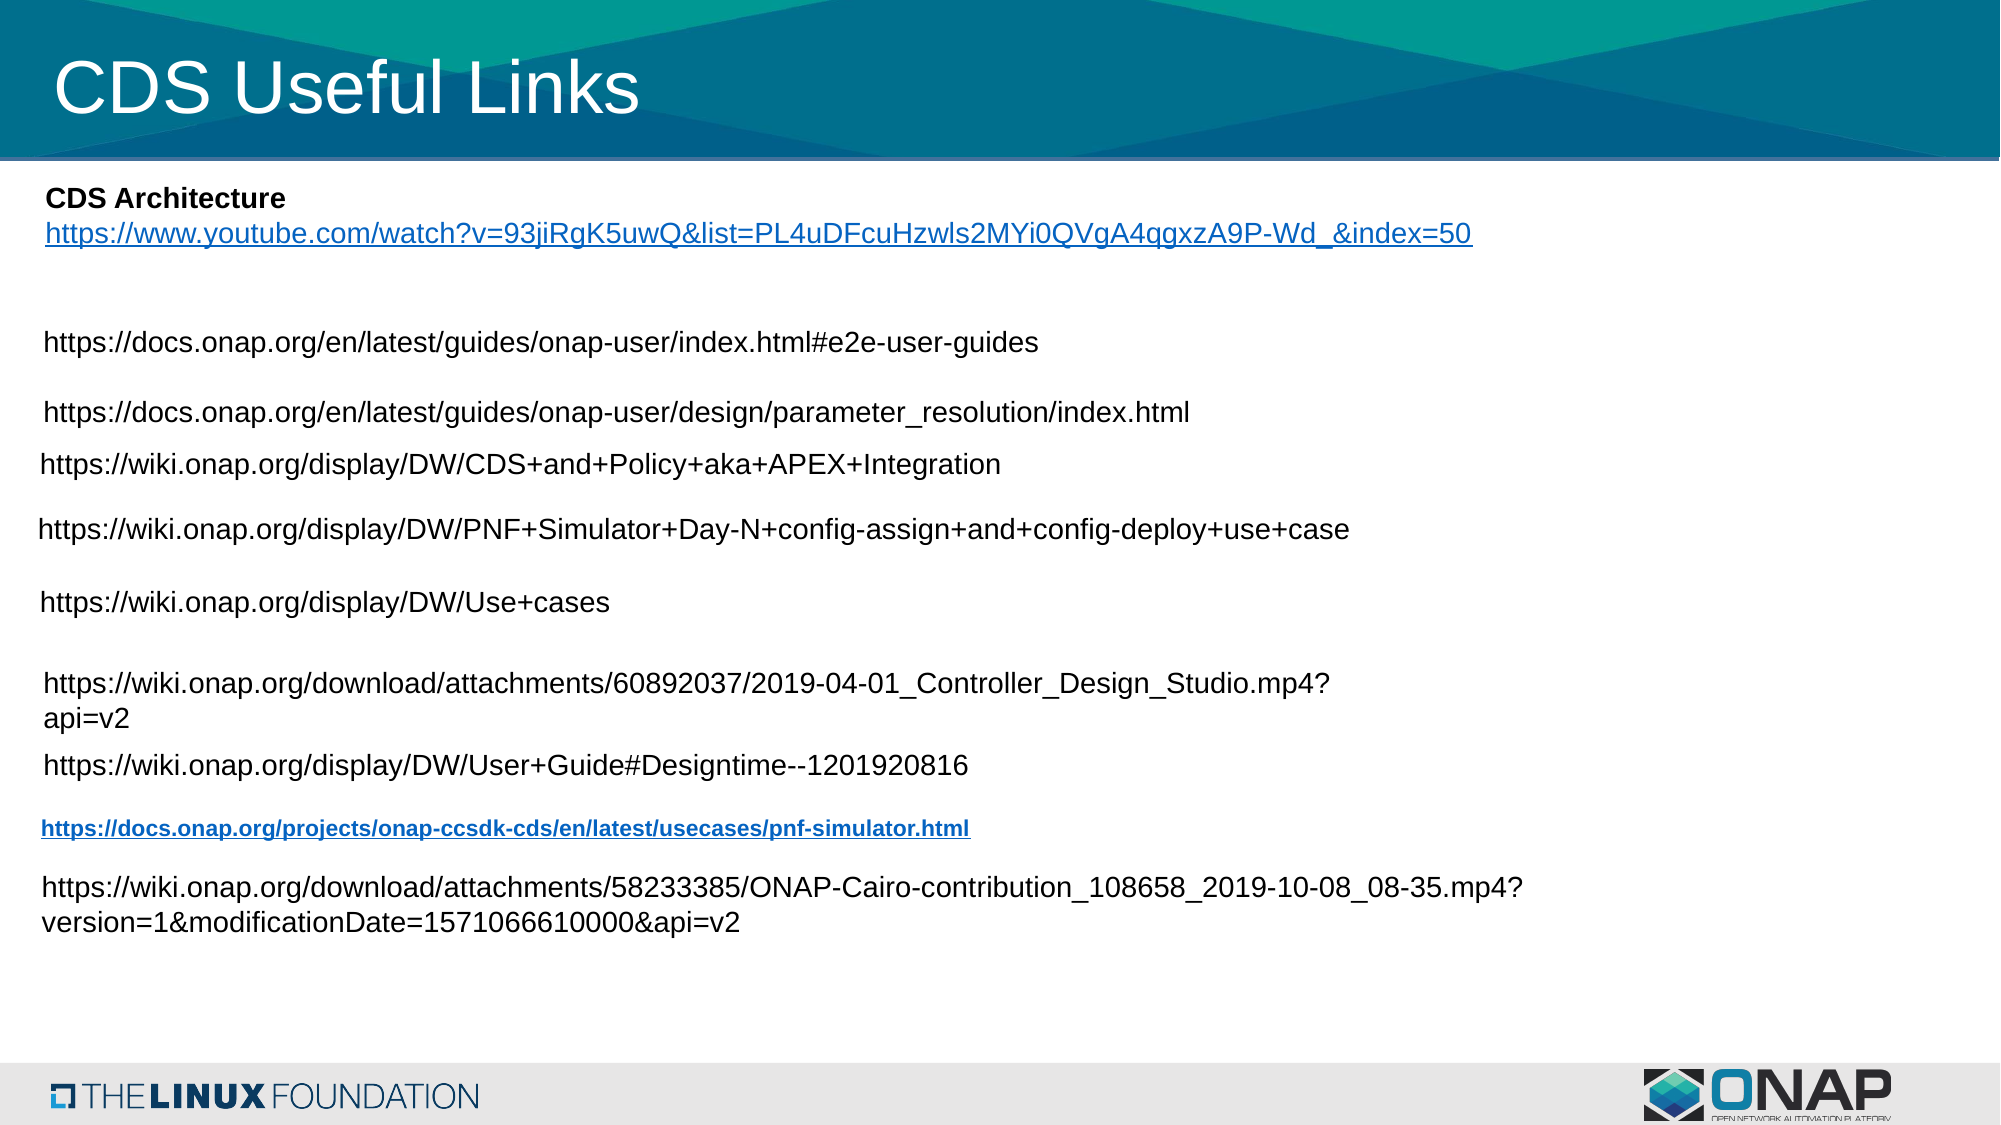

CDS Useful Links
CDS Architecture
https://www.youtube.com/watch?v=93jiRgK5uwQ&list=PL4uDFcuHzwls2MYi0QVgA4qgxzA9P-Wd_&index=50

https://docs.onap.org/en/latest/guides/onap-user/index.html#e2e-user-guides

https://docs.onap.org/en/latest/guides/onap-user/design/parameter_resolution/index.html
https://wiki.onap.org/display/DW/CDS+and+Policy+aka+APEX+Integration
https://wiki.onap.org/display/DW/PNF+Simulator+Day-N+config-assign+and+config-deploy+use+case
https://wiki.onap.org/display/DW/Use+cases
https://wiki.onap.org/download/attachments/60892037/2019-04-01_Controller_Design_Studio.mp4?api=v2
https://wiki.onap.org/display/DW/User+Guide#Designtime--1201920816
https://docs.onap.org/projects/onap-ccsdk-cds/en/latest/usecases/pnf-simulator.html

https://wiki.onap.org/download/attachments/58233385/ONAP-Cairo-contribution_108658_2019-10-08_08-35.mp4?version=1&modificationDate=1571066610000&api=v2